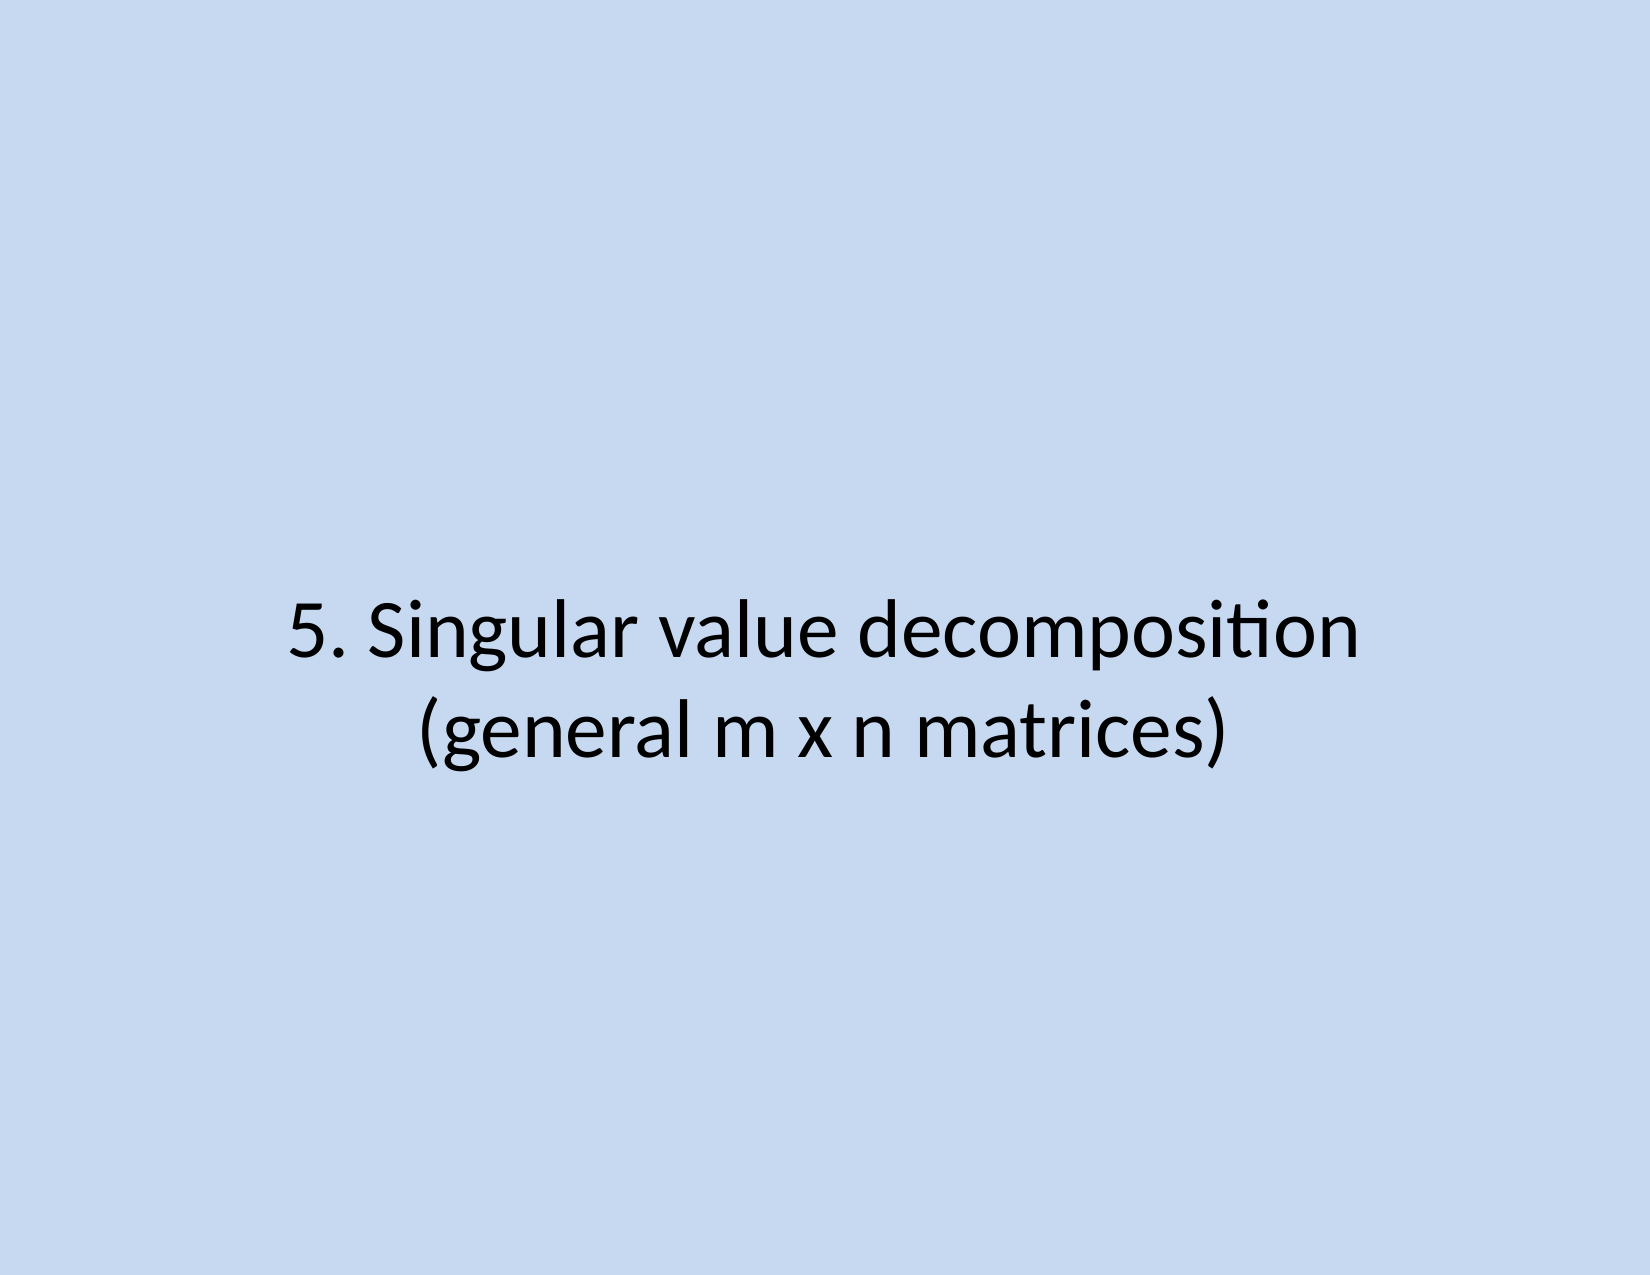

5. Singular value decomposition
(general m x n matrices)